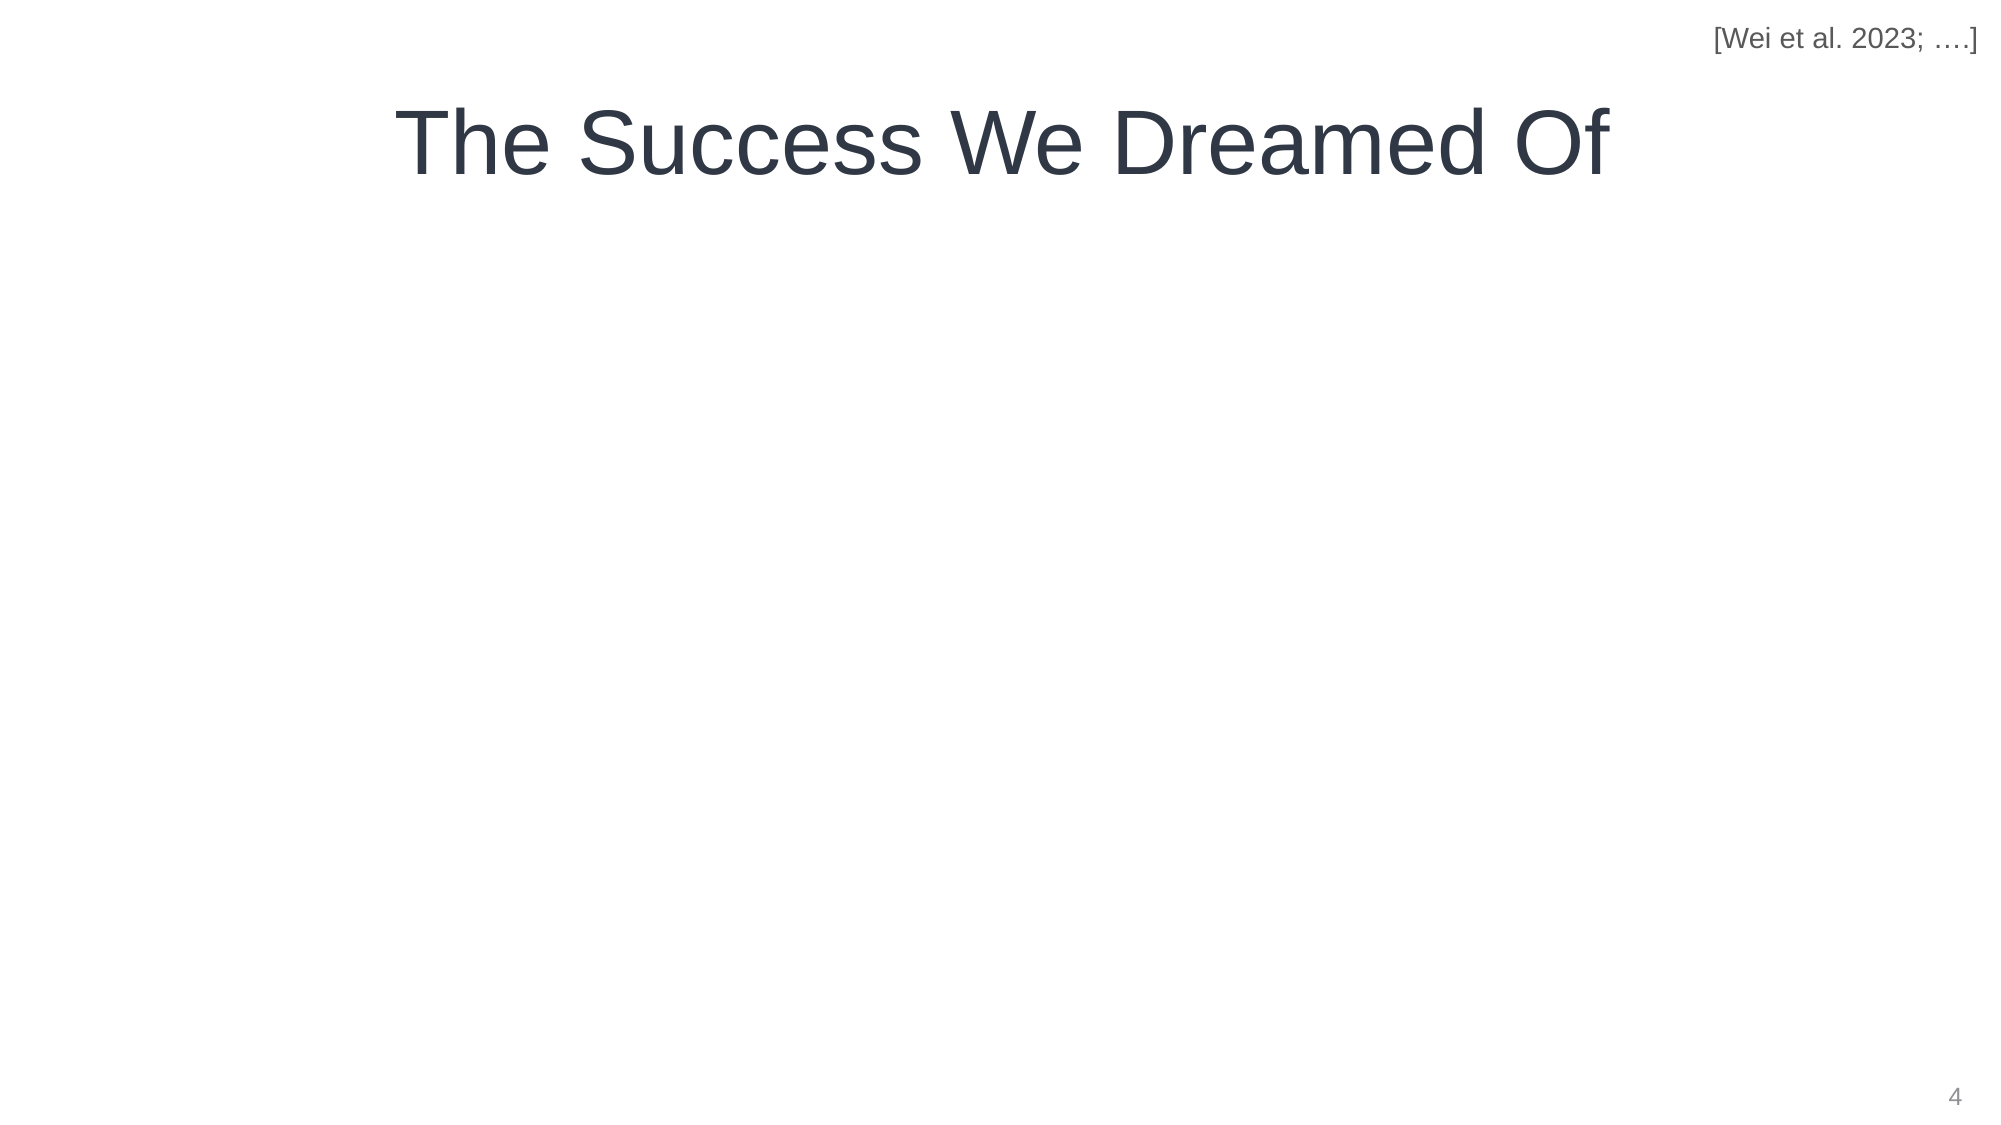

[Wei et al. 2023; ….]
# The Success We Dreamed Of
4